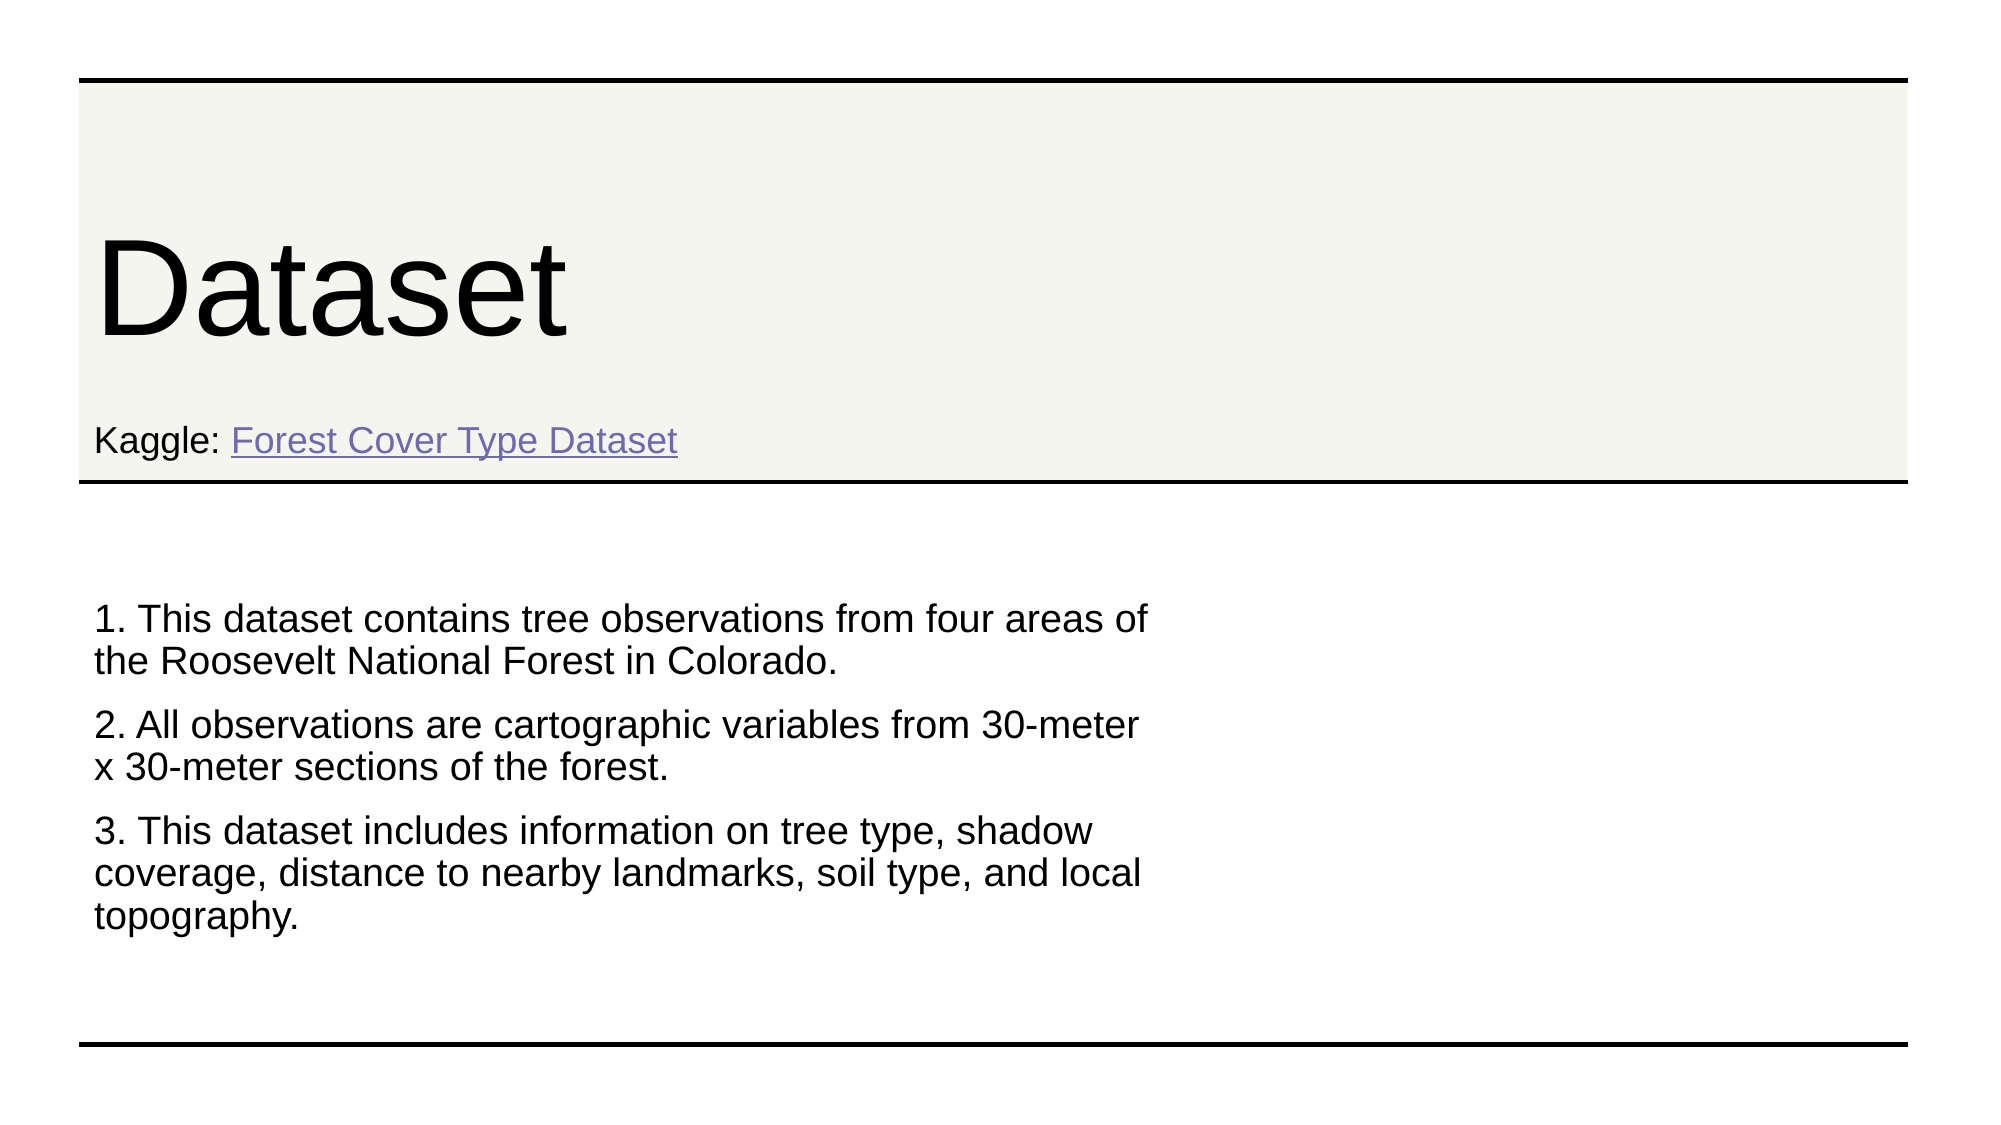

Dataset
Kaggle: Forest Cover Type Dataset
1. This dataset contains tree observations from four areas of the Roosevelt National Forest in Colorado.
2. All observations are cartographic variables from 30-meter x 30-meter sections of the forest.
3. This dataset includes information on tree type, shadow coverage, distance to nearby landmarks, soil type, and local topography.